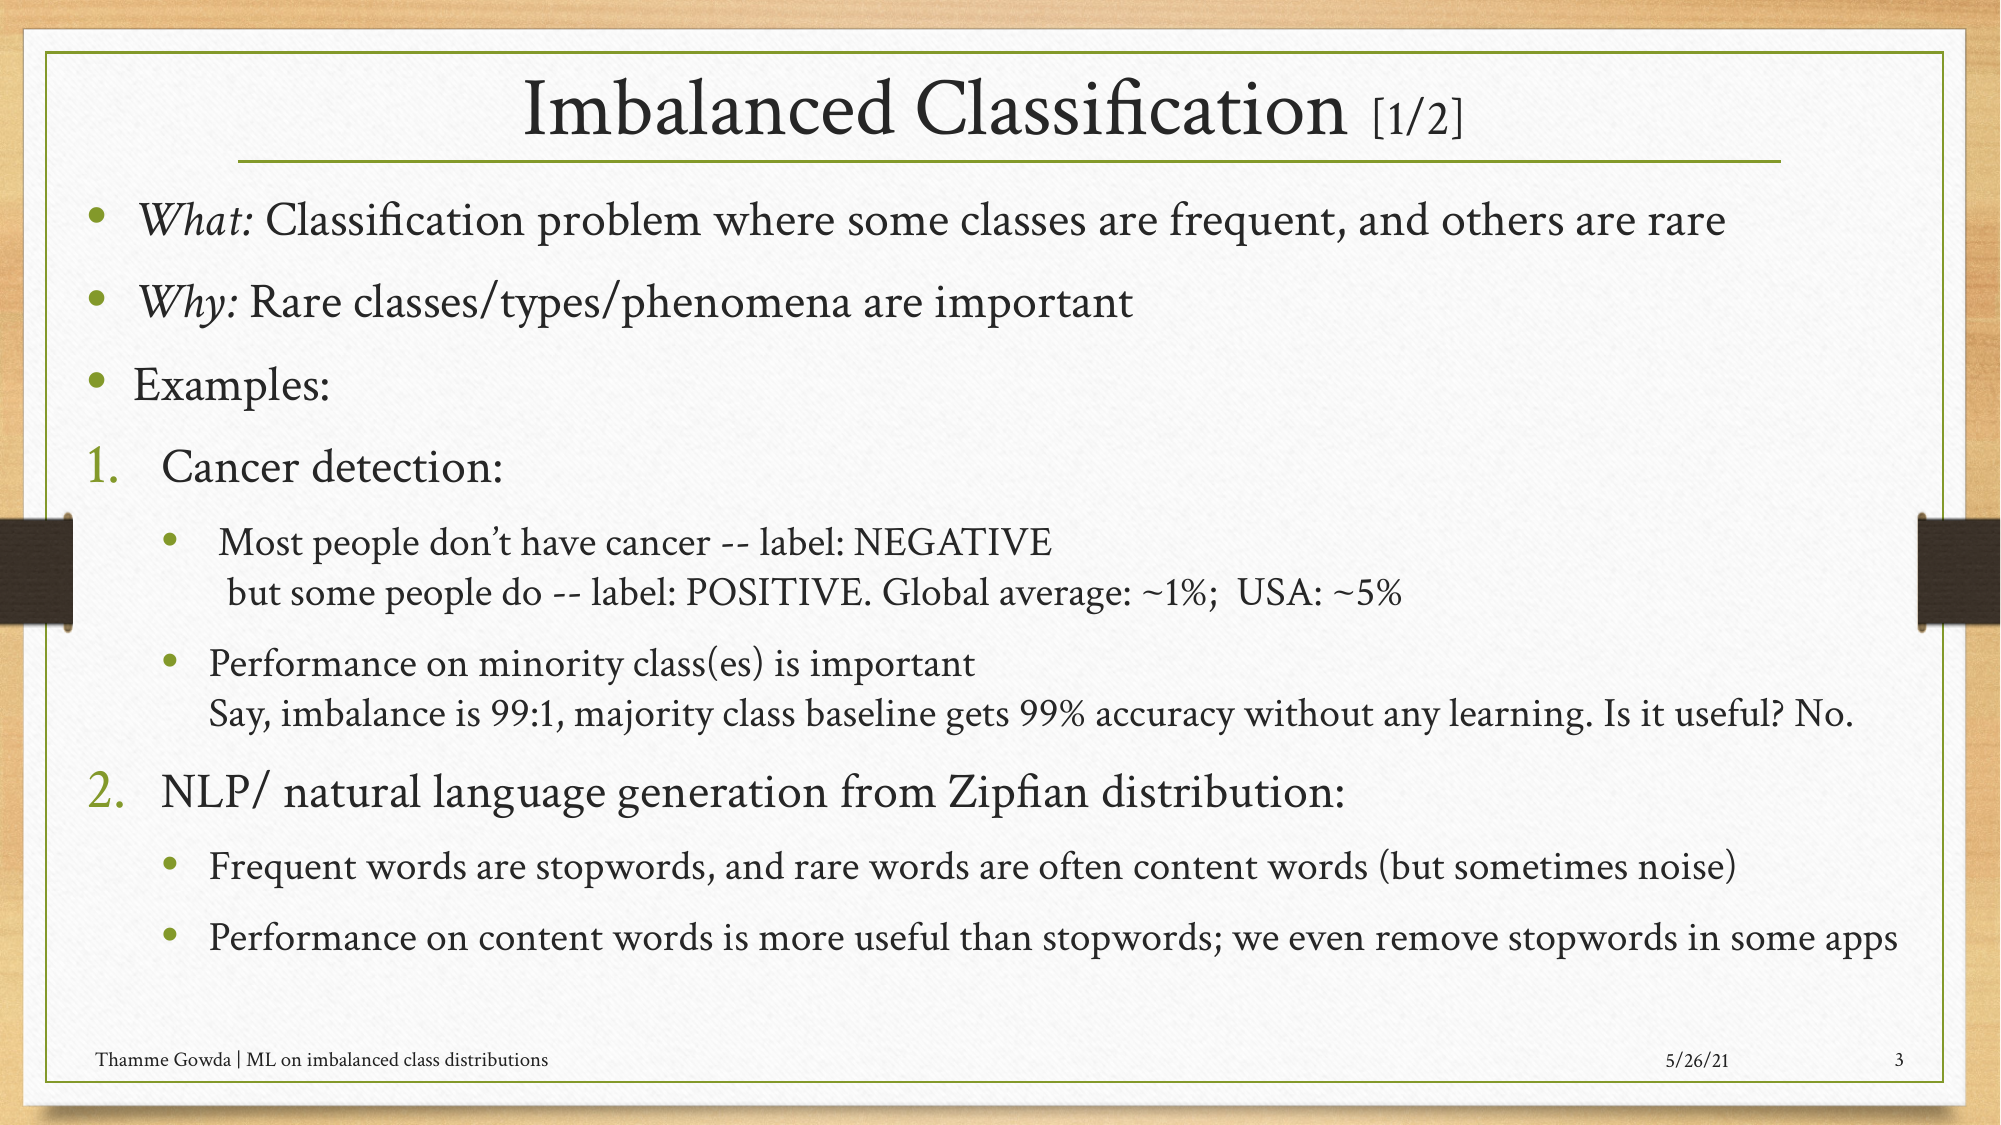

# Imbalanced Classification [1/2]
What: Classification problem where some classes are frequent, and others are rare
Why: Rare classes/types/phenomena are important
Examples:
Cancer detection:
 Most people don’t have cancer -- label: NEGATIVE
  but some people do -- label: POSITIVE. Global average: ~1%;  USA: ~5%
Performance on minority class(es) is important
Say, imbalance is 99:1, majority class baseline gets 99% accuracy without any learning. Is it useful? No.
NLP/ natural language generation from Zipfian distribution:
Frequent words are stopwords, and rare words are often content words (but sometimes noise)
Performance on content words is more useful than stopwords; we even remove stopwords in some apps
Thamme Gowda | ML on imbalanced class distributions
5/26/21
3